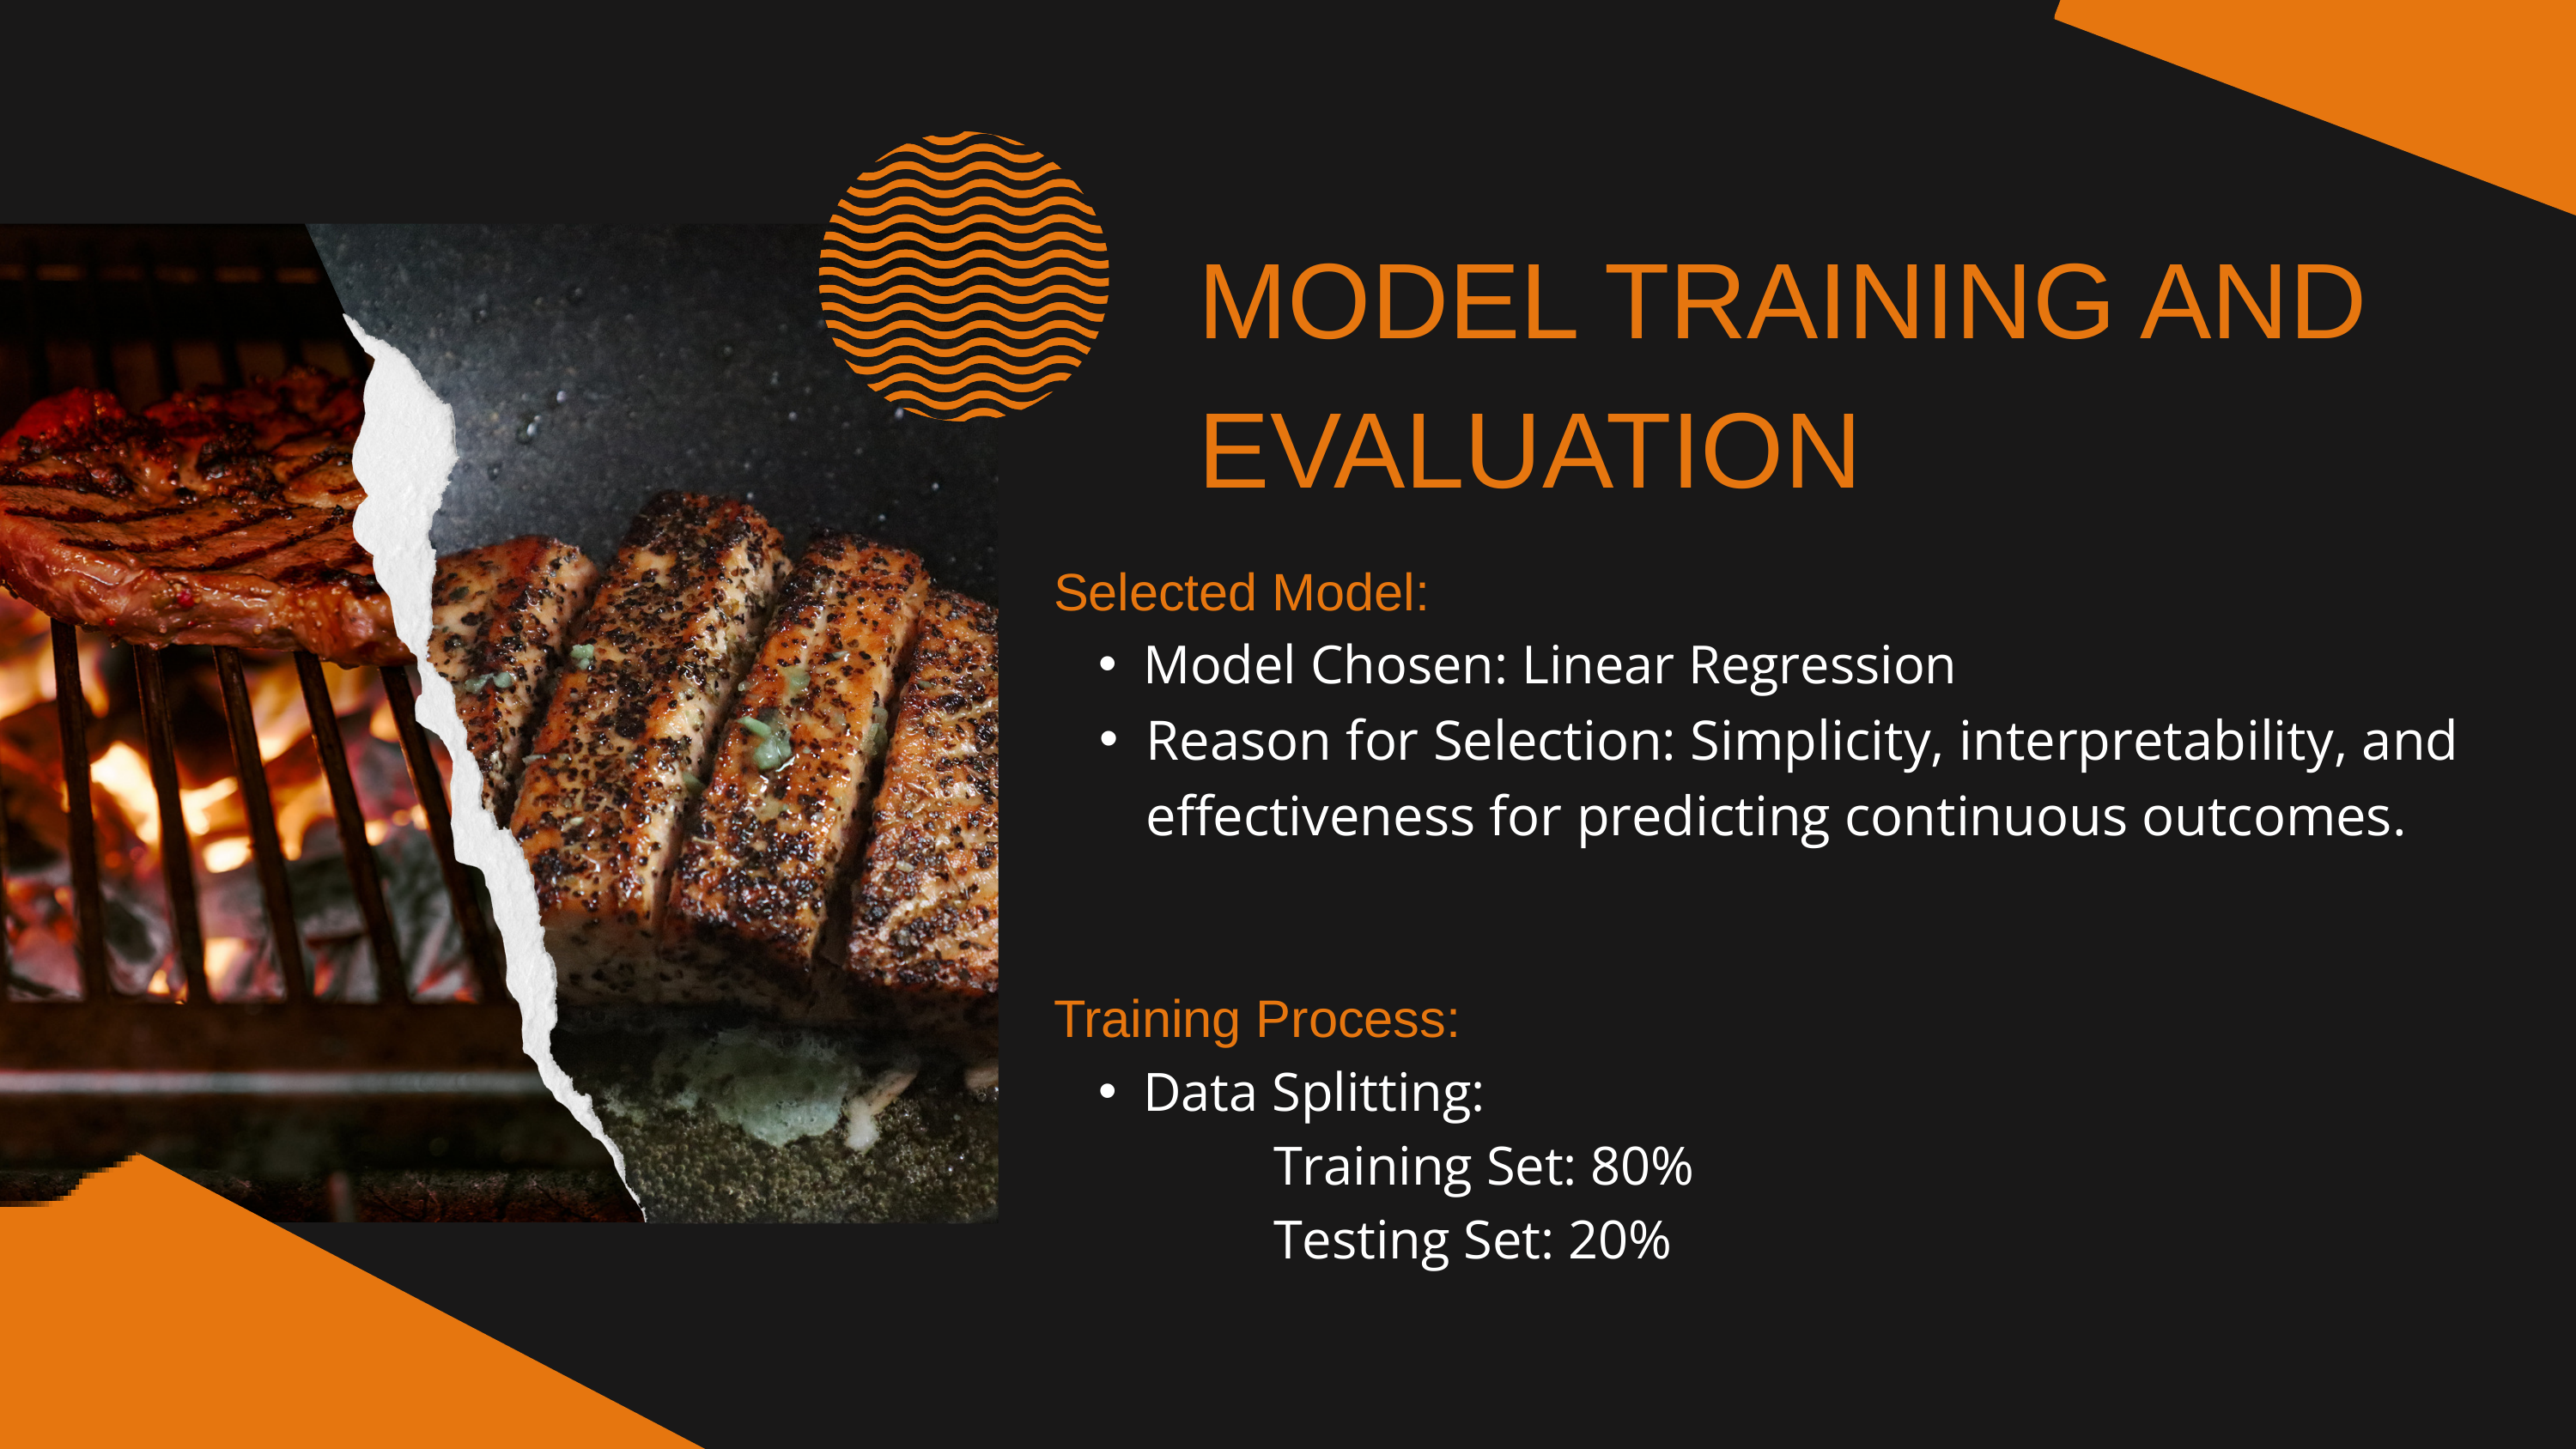

MODEL TRAINING AND EVALUATION

Selected Model:
Model Chosen: Linear Regression
Reason for Selection: Simplicity, interpretability, and effectiveness for predicting continuous outcomes.

Training Process:
Data Splitting:
                Training Set: 80%
                Testing Set: 20%